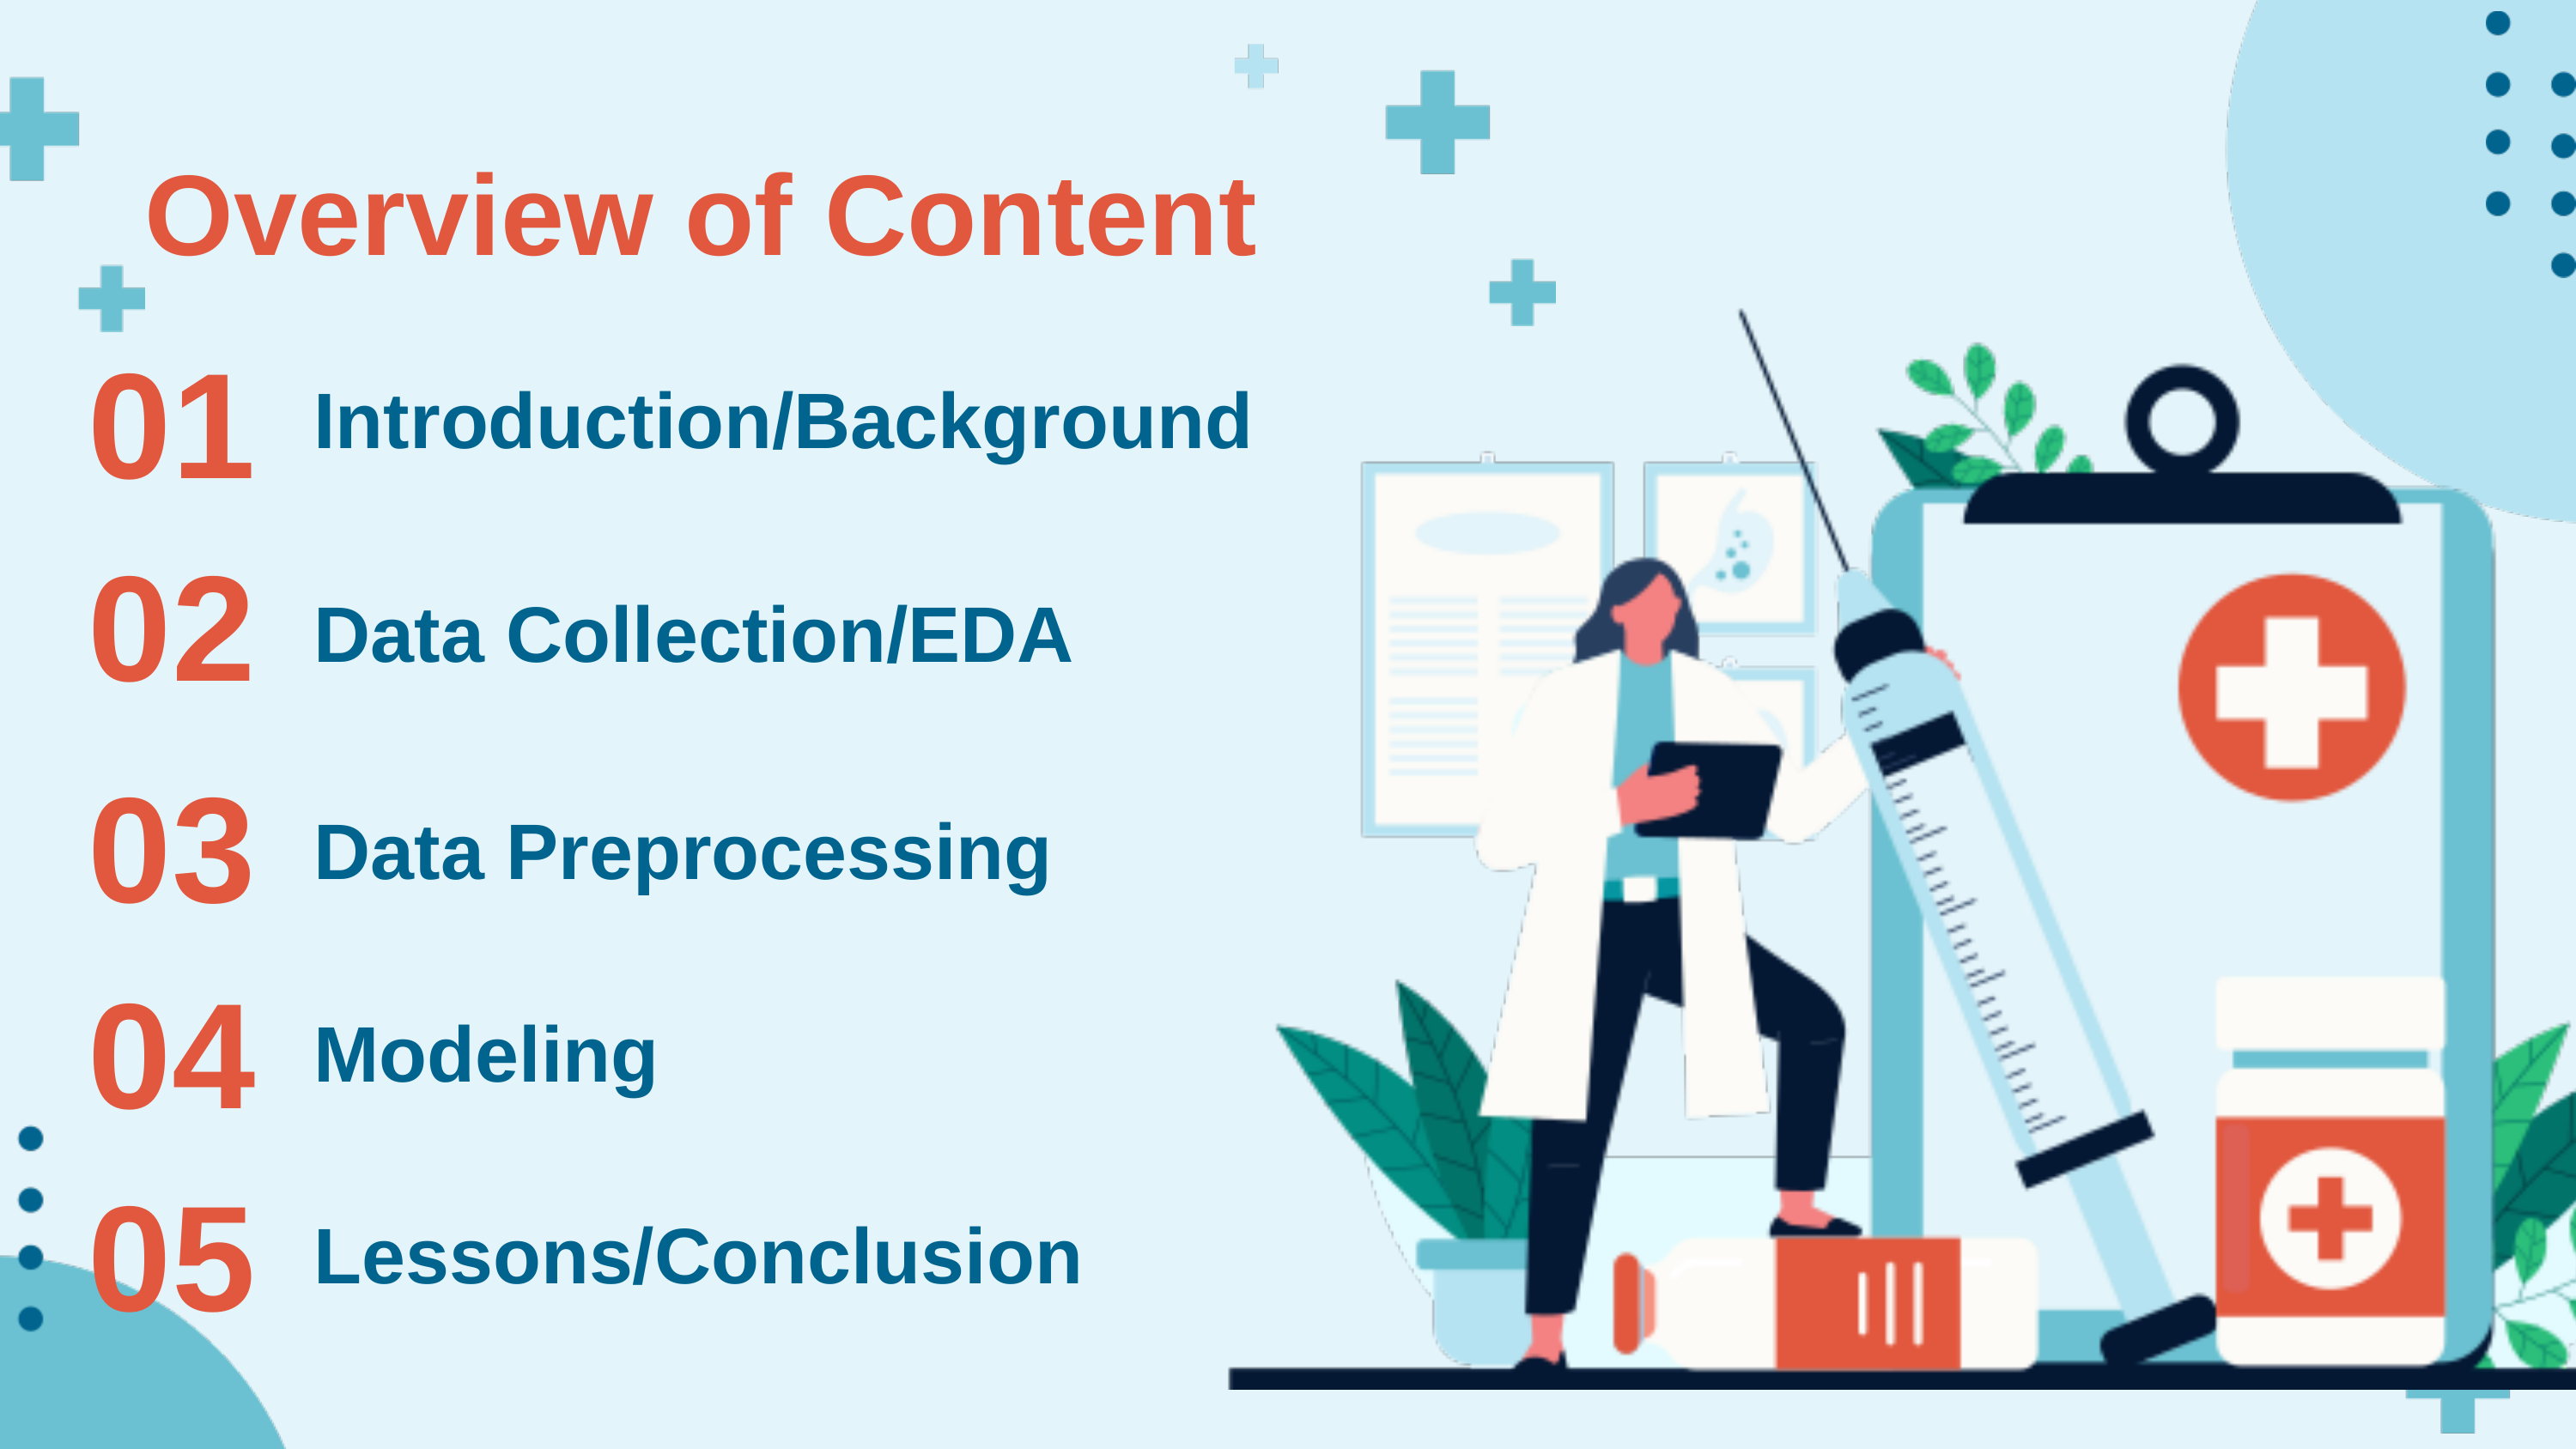

Overview of Content

01
Introduction/Background
02
Data Collection/EDA
03
Data Preprocessing
04
Modeling
05
Lessons/Conclusion